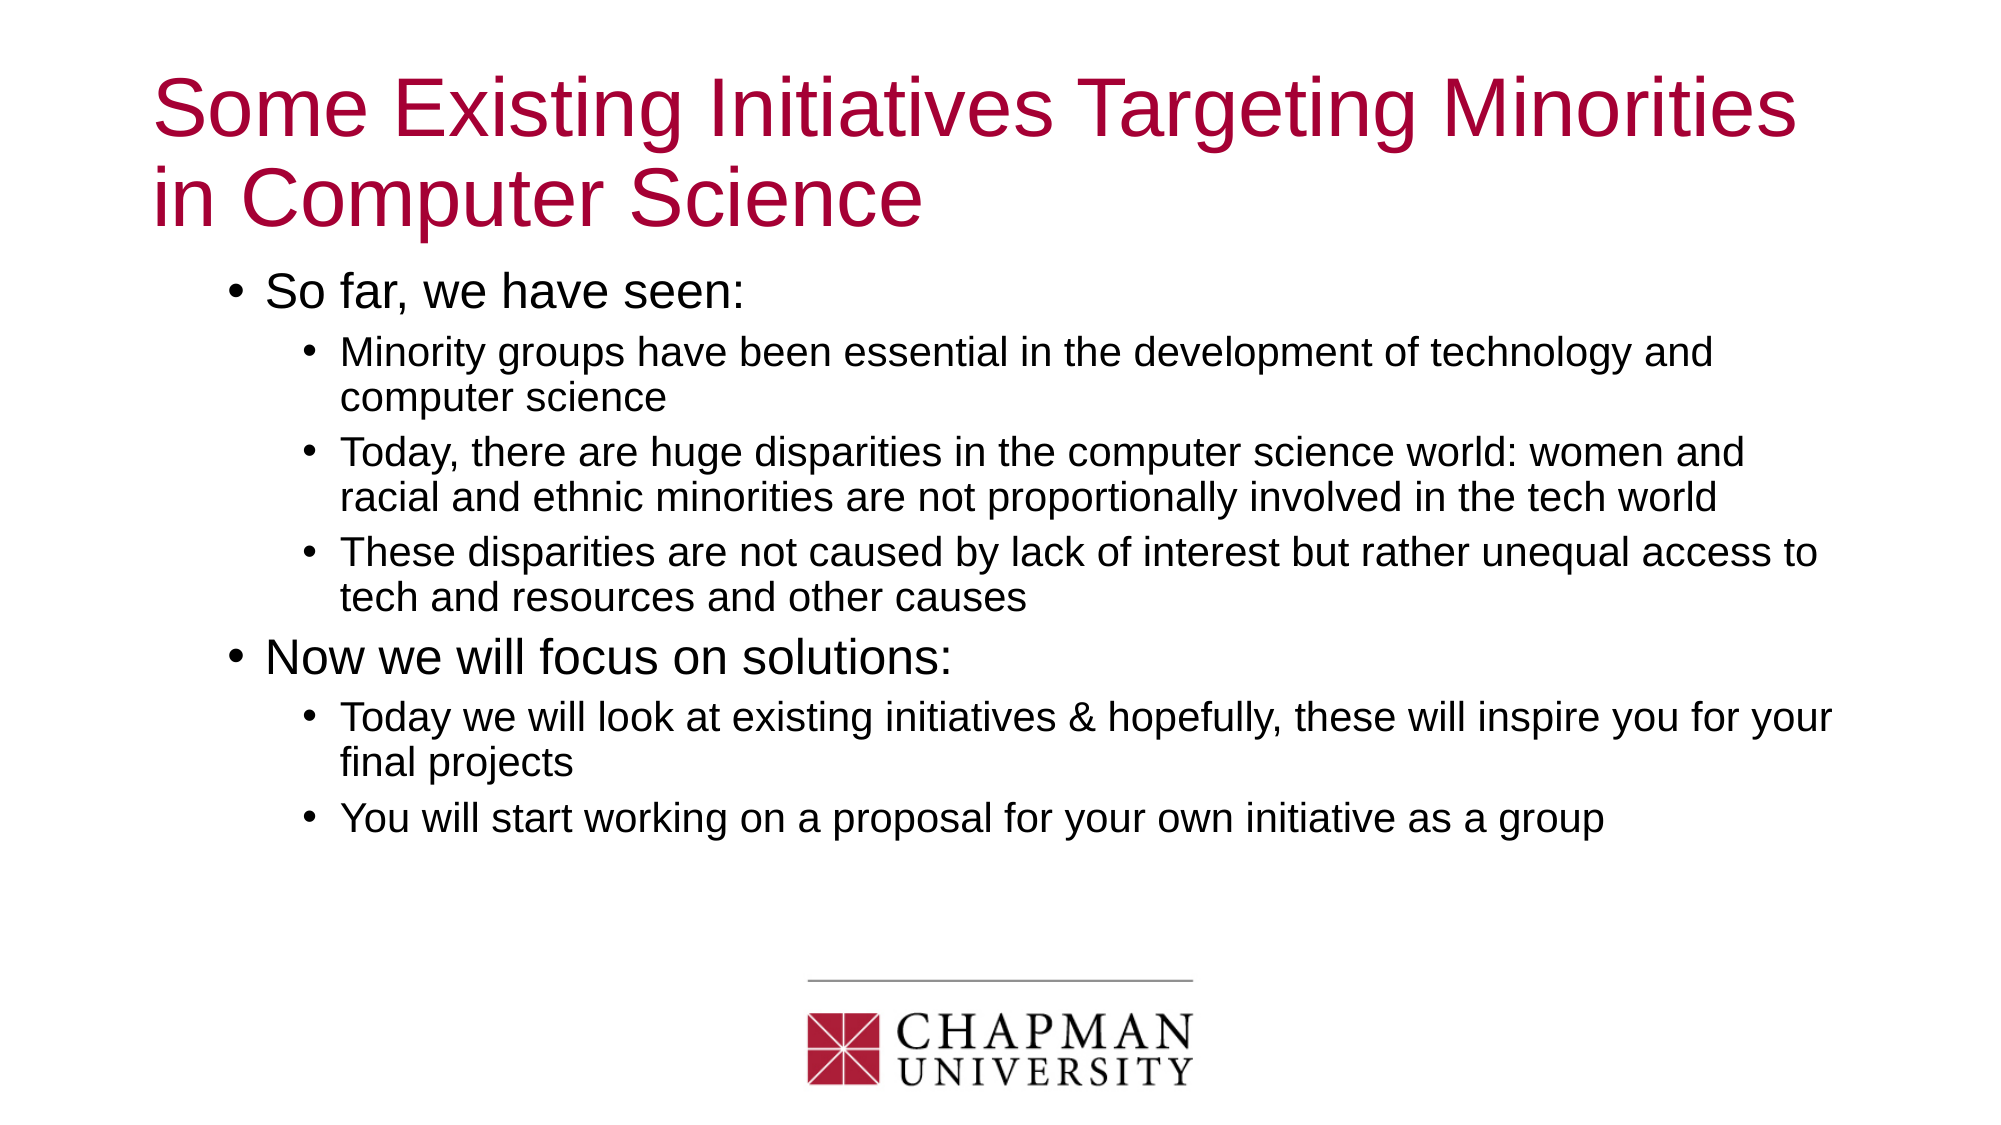

Some Existing Initiatives Targeting Minorities in Computer Science
So far, we have seen:
Minority groups have been essential in the development of technology and computer science
Today, there are huge disparities in the computer science world: women and racial and ethnic minorities are not proportionally involved in the tech world
These disparities are not caused by lack of interest but rather unequal access to tech and resources and other causes
Now we will focus on solutions:
Today we will look at existing initiatives & hopefully, these will inspire you for your final projects
You will start working on a proposal for your own initiative as a group